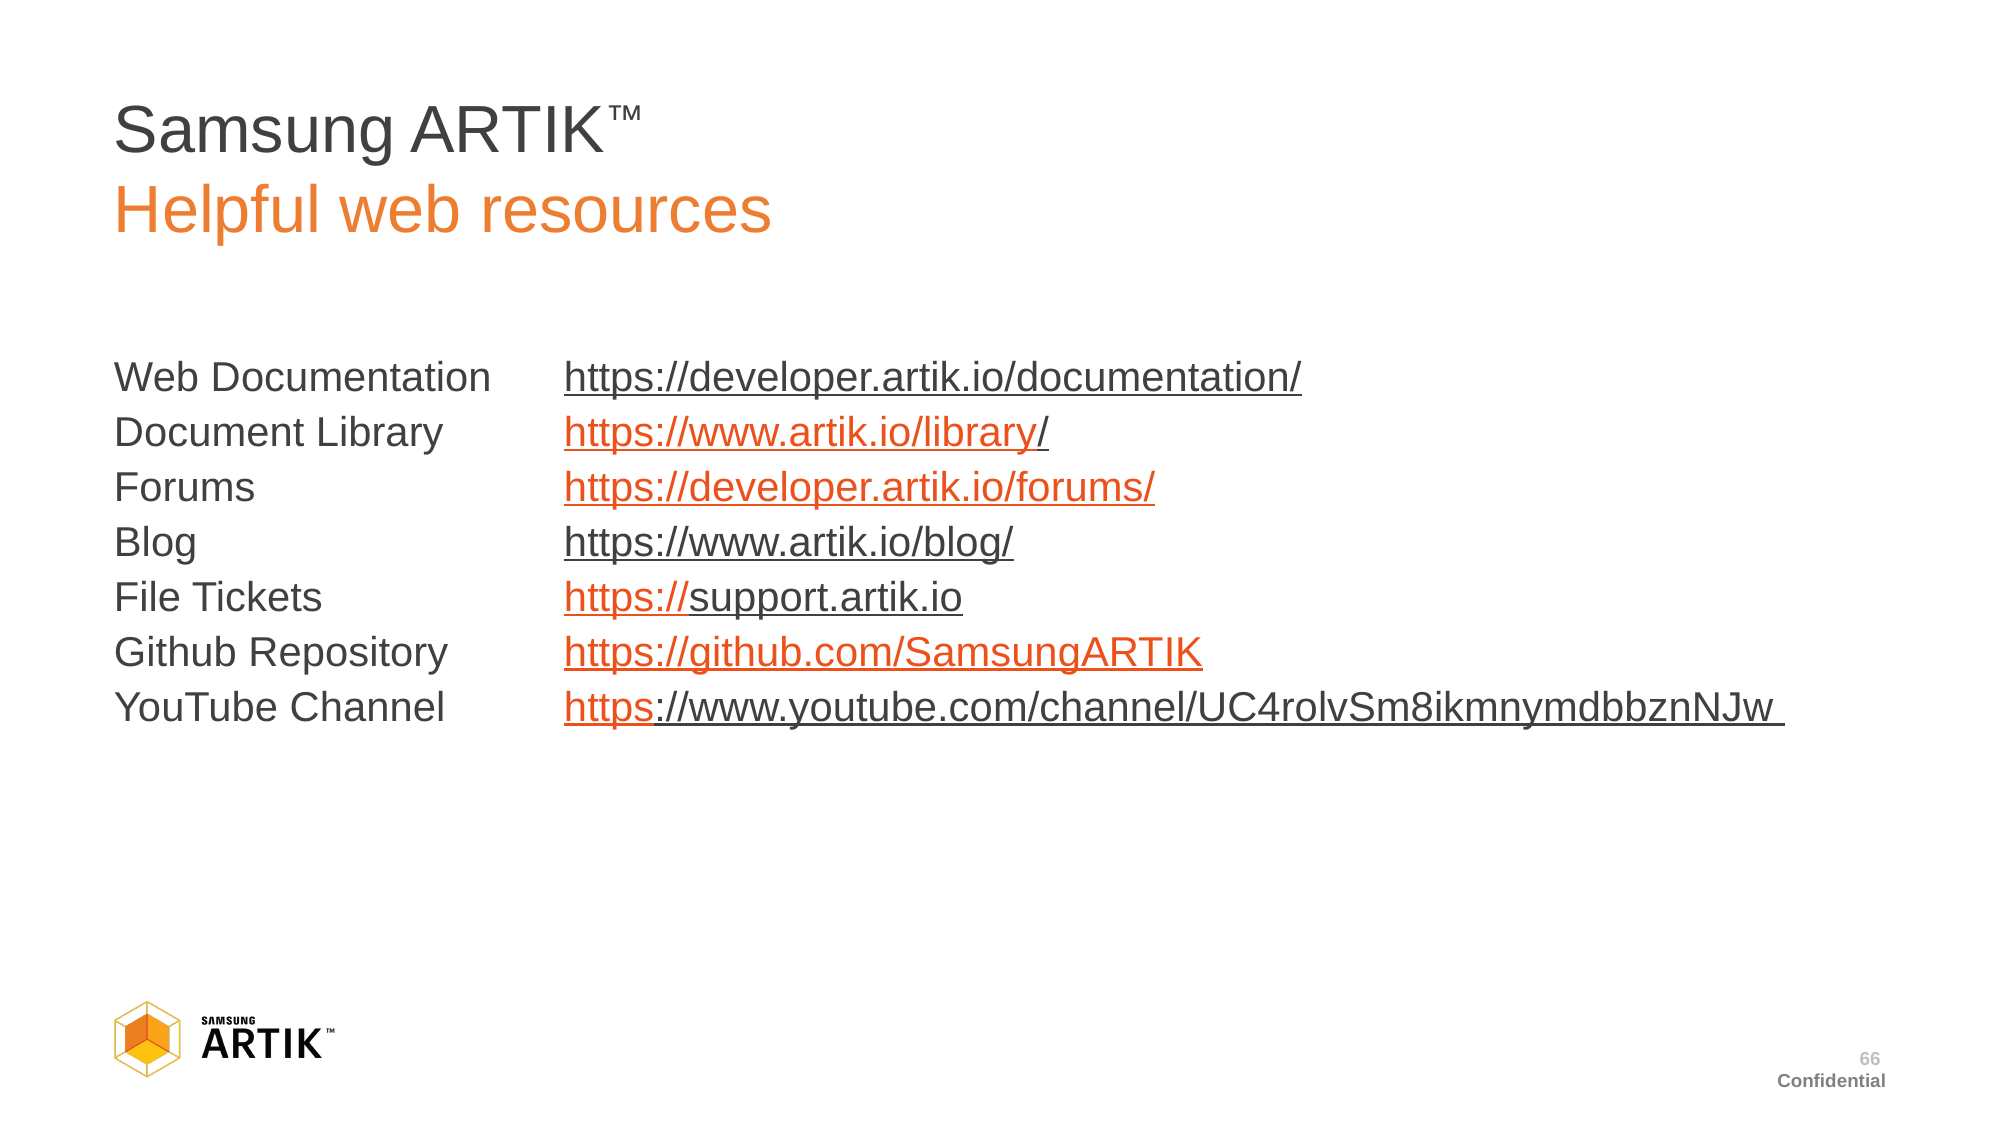

# Samsung ARTIK™ Helpful web resources
Web Documentation	https://developer.artik.io/documentation/
Document Library	https://www.artik.io/library/
Forums			https://developer.artik.io/forums/
Blog			https://www.artik.io/blog/
File Tickets		https://support.artik.io
Github Repository	https://github.com/SamsungARTIK
YouTube Channel	https://www.youtube.com/channel/UC4rolvSm8ikmnymdbbznNJw